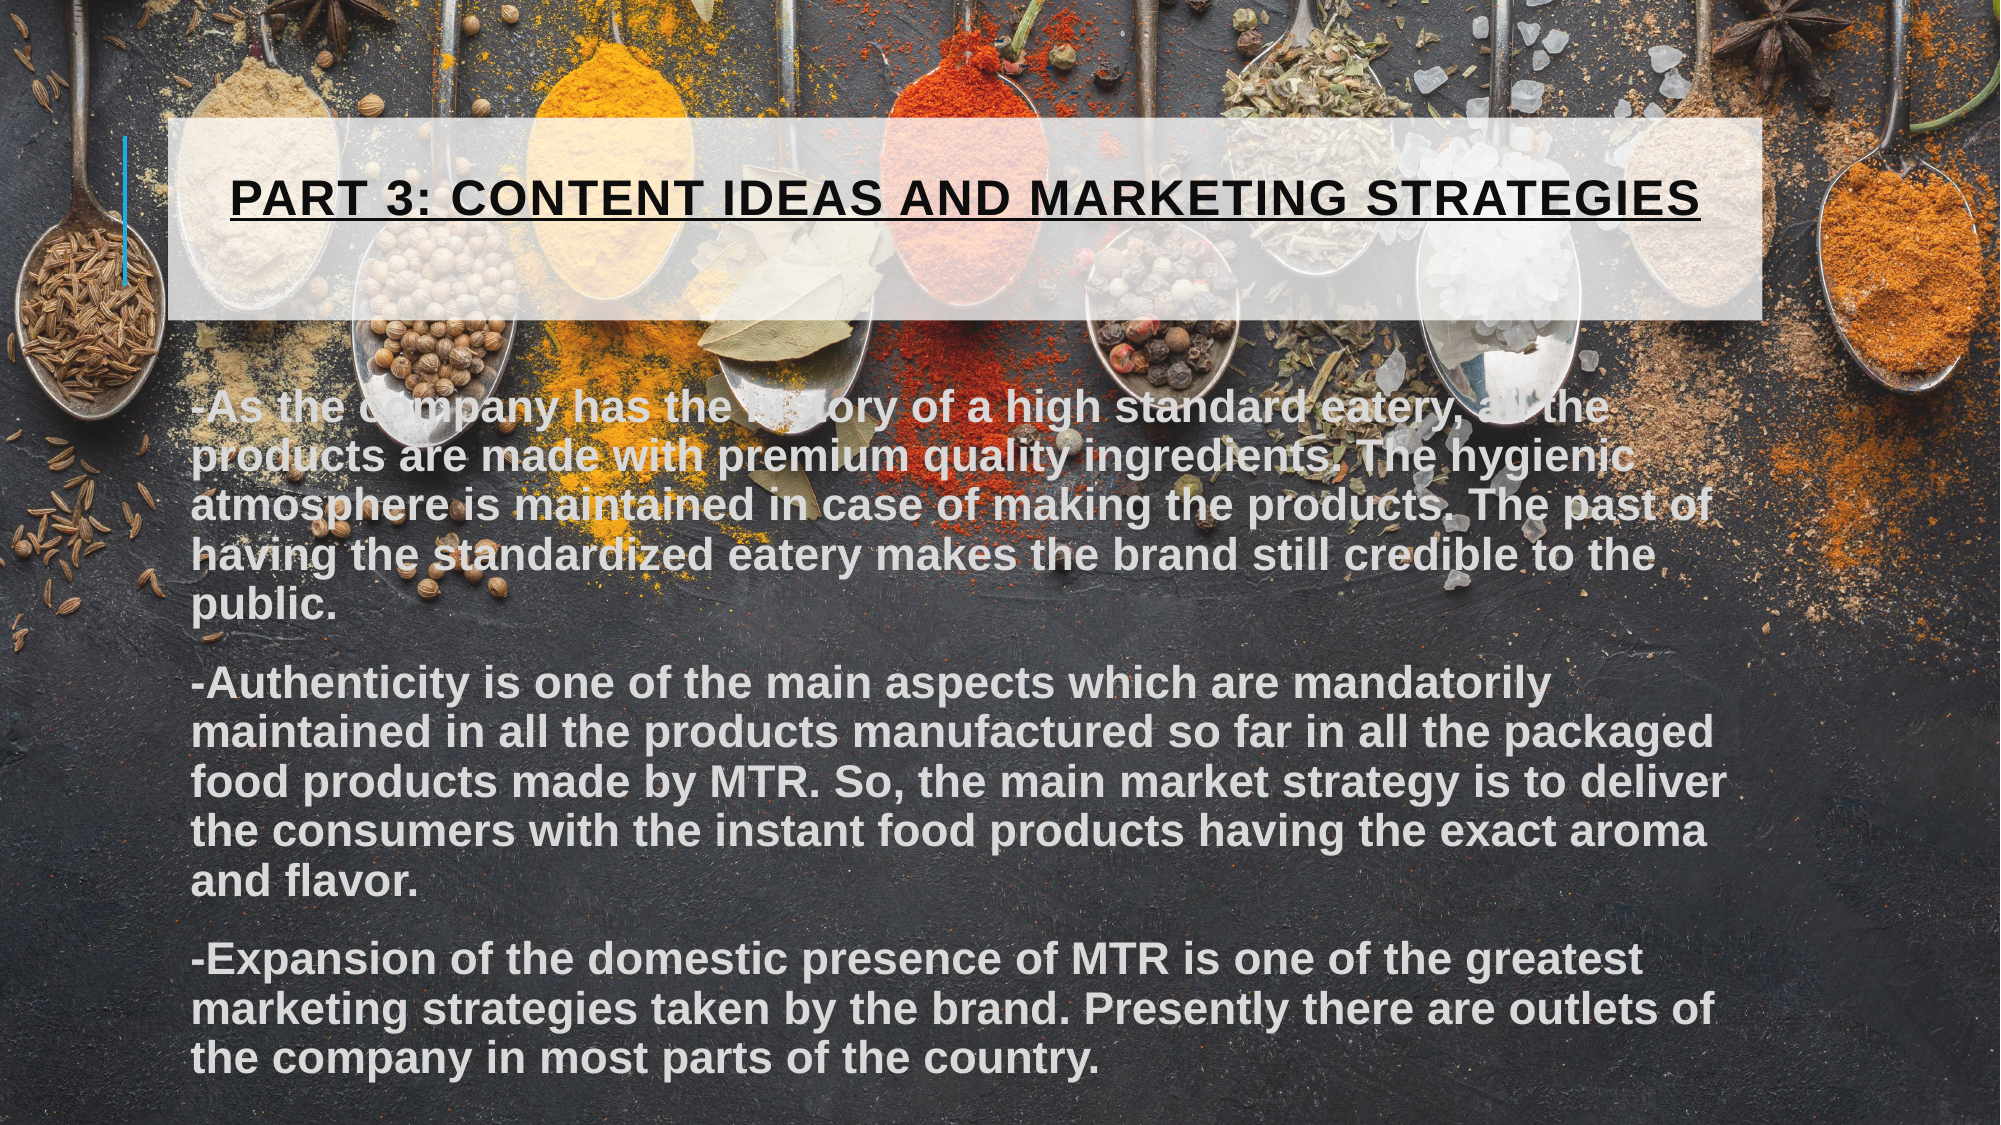

-
-
-
-
-

# Part 3: CONTENT IDEAS AND MARKETING STRATEGIES

-As the company has the history of a high standard eatery, all the products are made with premium quality ingredients. The hygienic atmosphere is maintained in case of making the products. The past of having the standardized eatery makes the brand still credible to the public.
-Authenticity is one of the main aspects which are mandatorily maintained in all the products manufactured so far in all the packaged food products made by MTR. So, the main market strategy is to deliver the consumers with the instant food products having the exact aroma and flavor.
-Expansion of the domestic presence of MTR is one of the greatest marketing strategies taken by the brand. Presently there are outlets of the company in most parts of the country.